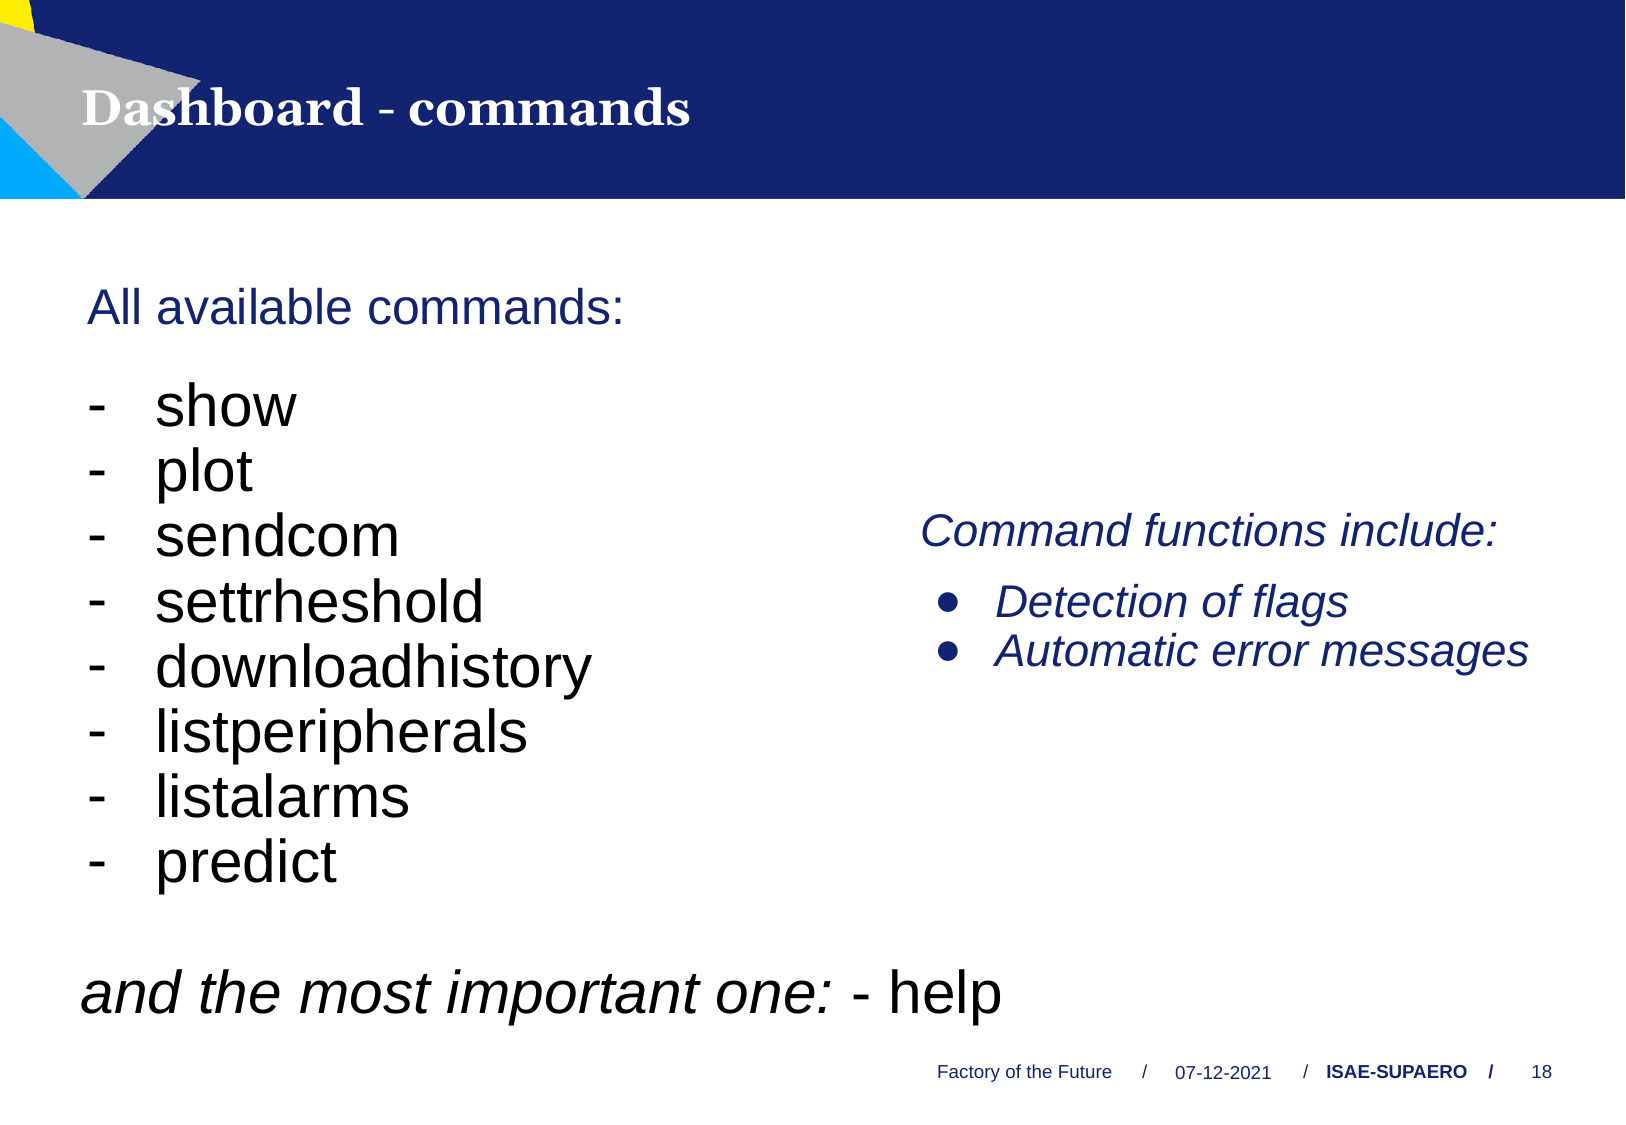

Dashboard - commands
All available commands:
show
plot
sendcom
settrheshold
downloadhistory
listperipherals
listalarms
predict

and the most important one: - help
Command functions include:
Detection of flags
Automatic error messages
Factory of the Future

/
/
07-12-2021